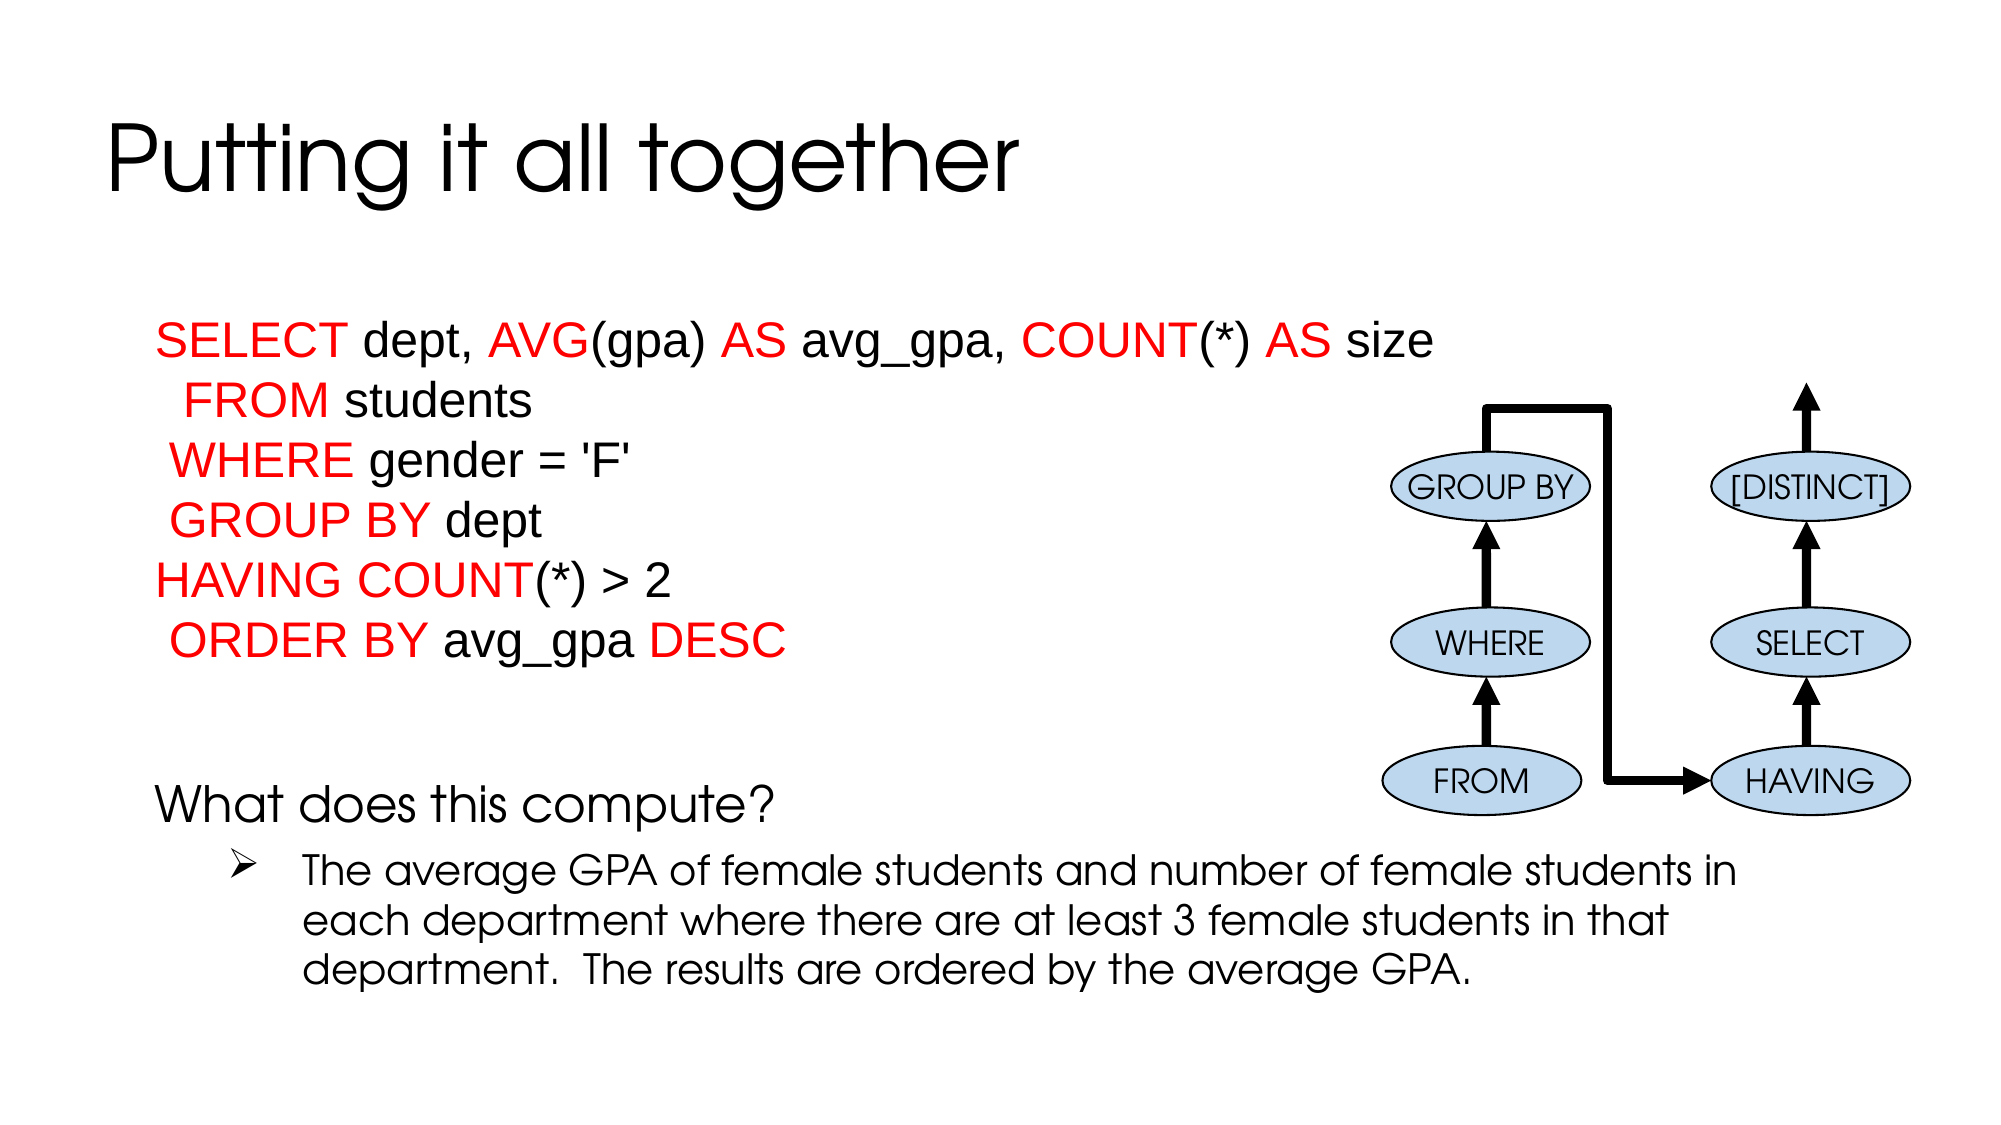

# Putting it all together
SELECT dept, AVG(gpa) AS avg_gpa, COUNT(*) AS size
  FROM students
 WHERE gender = 'F'
 GROUP BY dept
HAVING COUNT(*) > 2
 ORDER BY avg_gpa DESC
What does this compute?
The average GPA of female students and number of female students in each department where there are at least 3 female students in that department.  The results are ordered by the average GPA.

GROUP BY
[DISTINCT]

WHERE
SELECT

FROM
HAVING